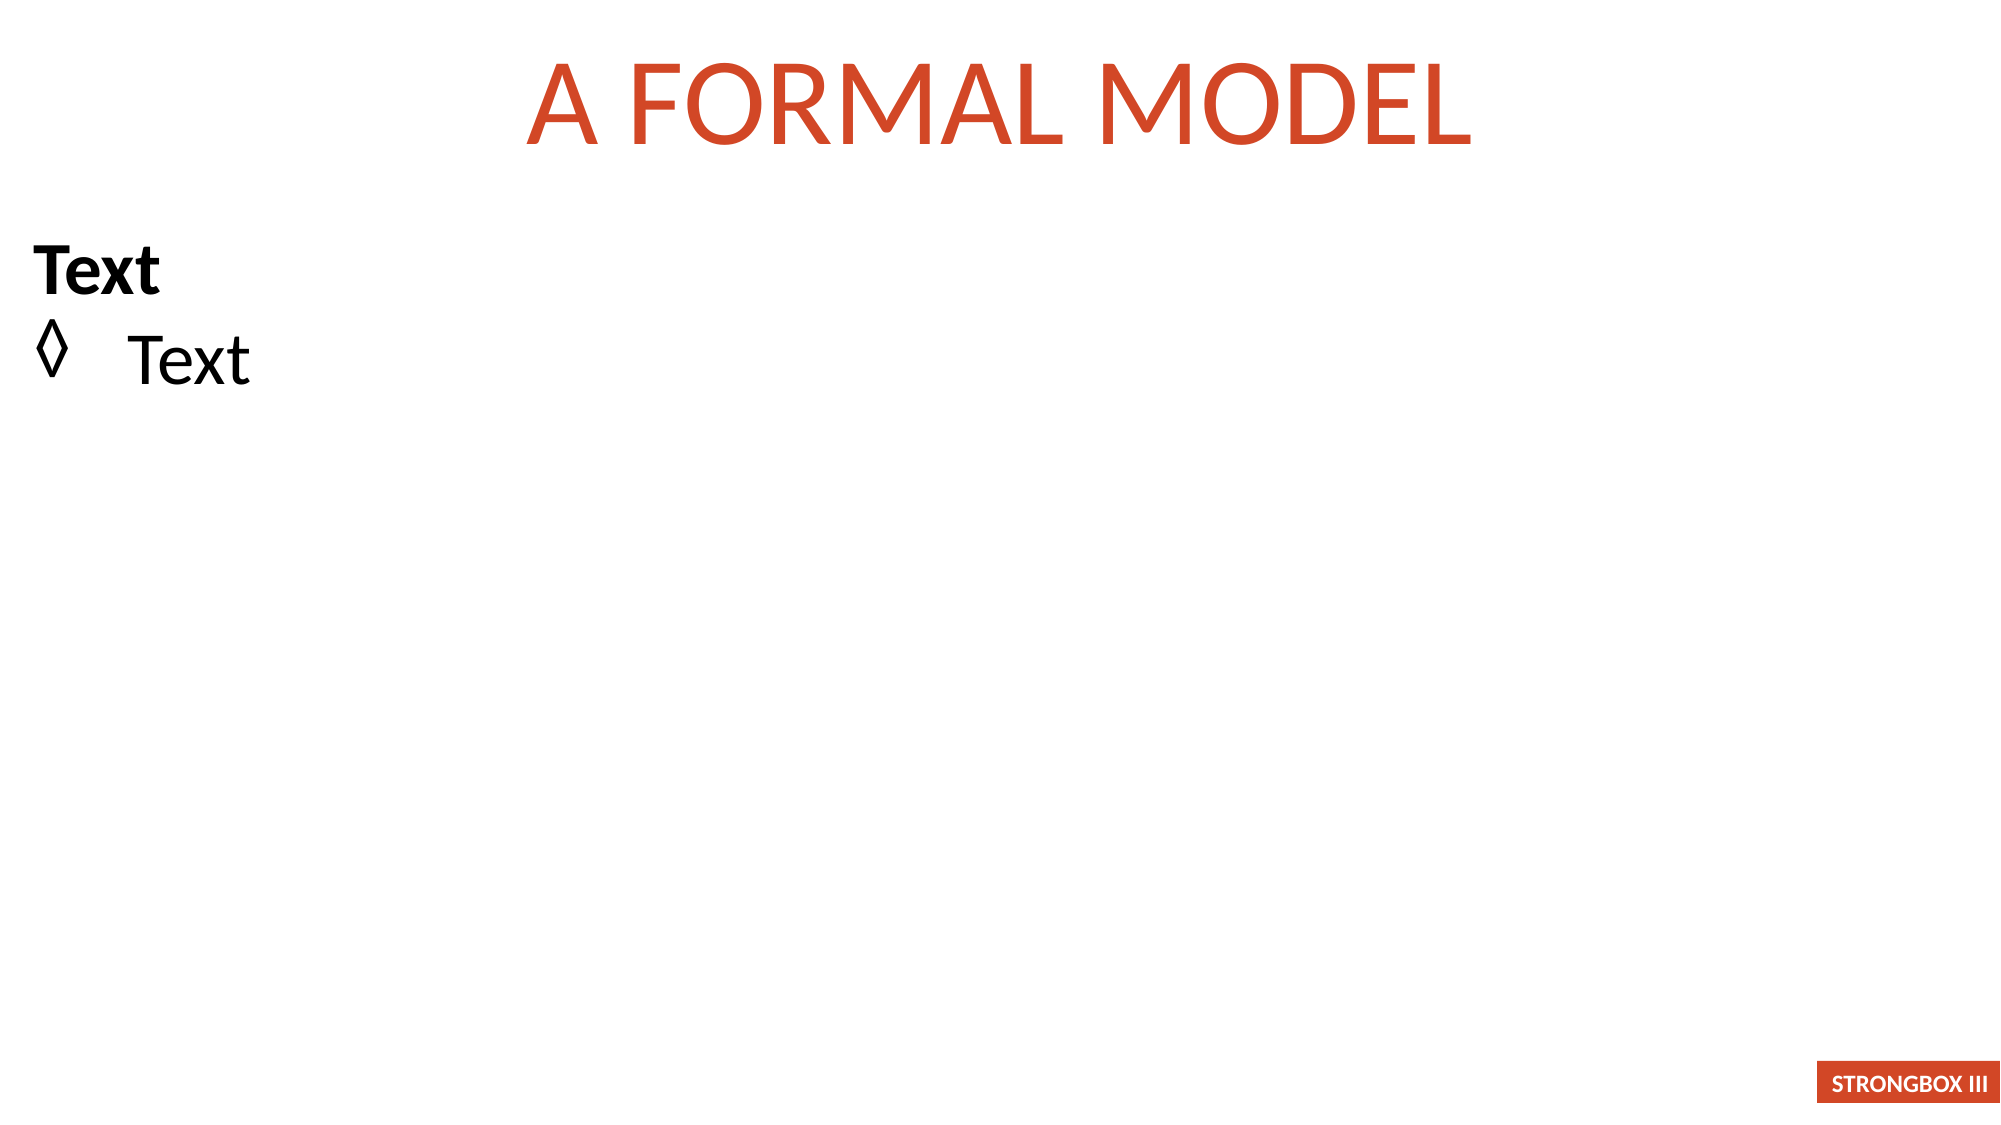

A Formal model
Text
Text
STRONGBOX III